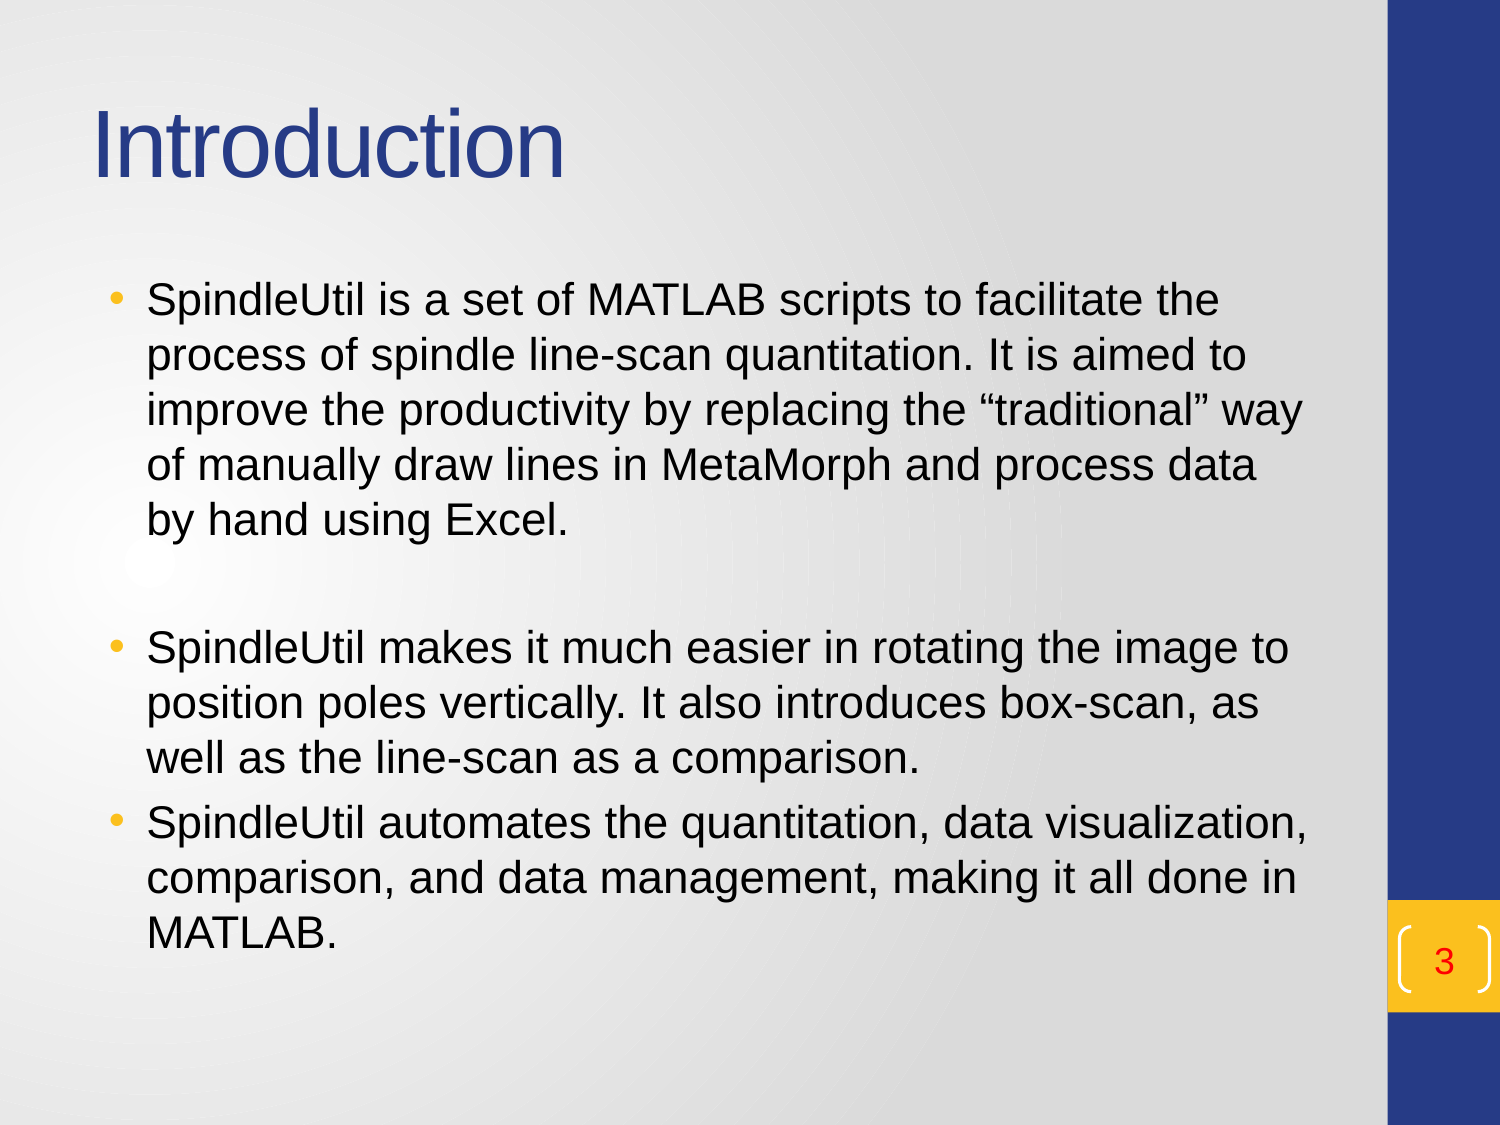

# Introduction
SpindleUtil is a set of MATLAB scripts to facilitate the process of spindle line-scan quantitation. It is aimed to improve the productivity by replacing the “traditional” way of manually draw lines in MetaMorph and process data by hand using Excel.

SpindleUtil makes it much easier in rotating the image to position poles vertically. It also introduces box-scan, as well as the line-scan as a comparison.
SpindleUtil automates the quantitation, data visualization, comparison, and data management, making it all done in MATLAB.
3